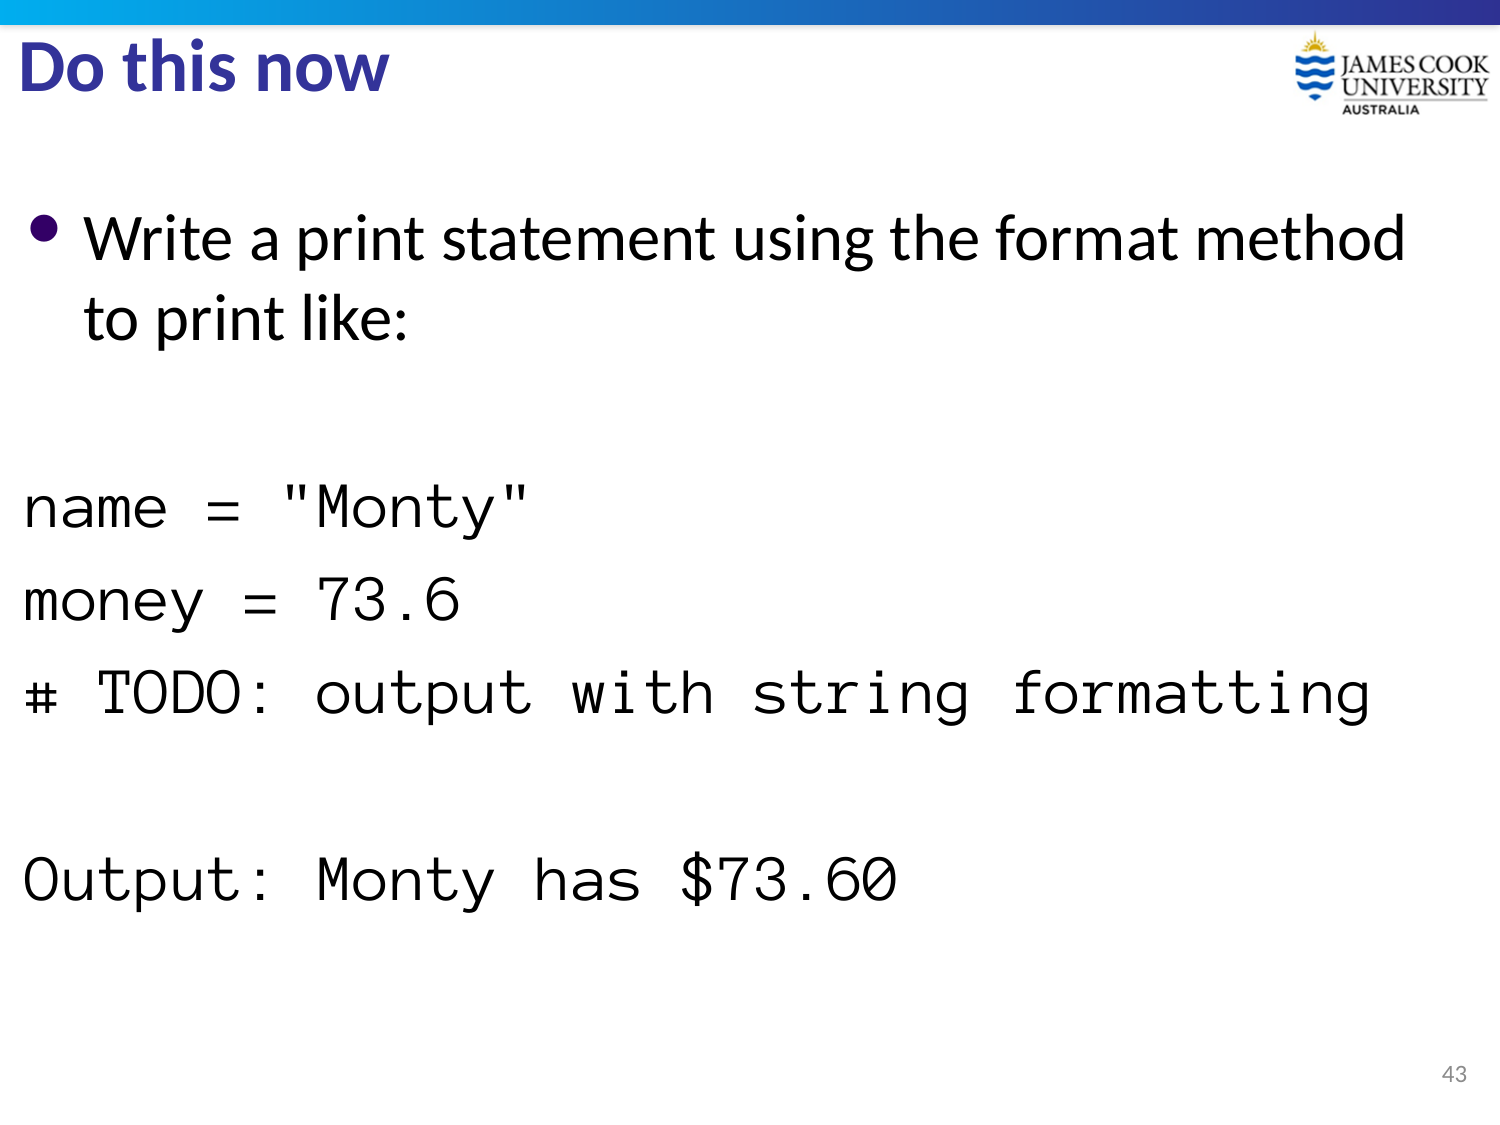

# Do this now
Write a print statement using the format method to print like:

name = "Monty"
money = 73.6
# TODO: output with string formatting

Output: Monty has $73.60
43